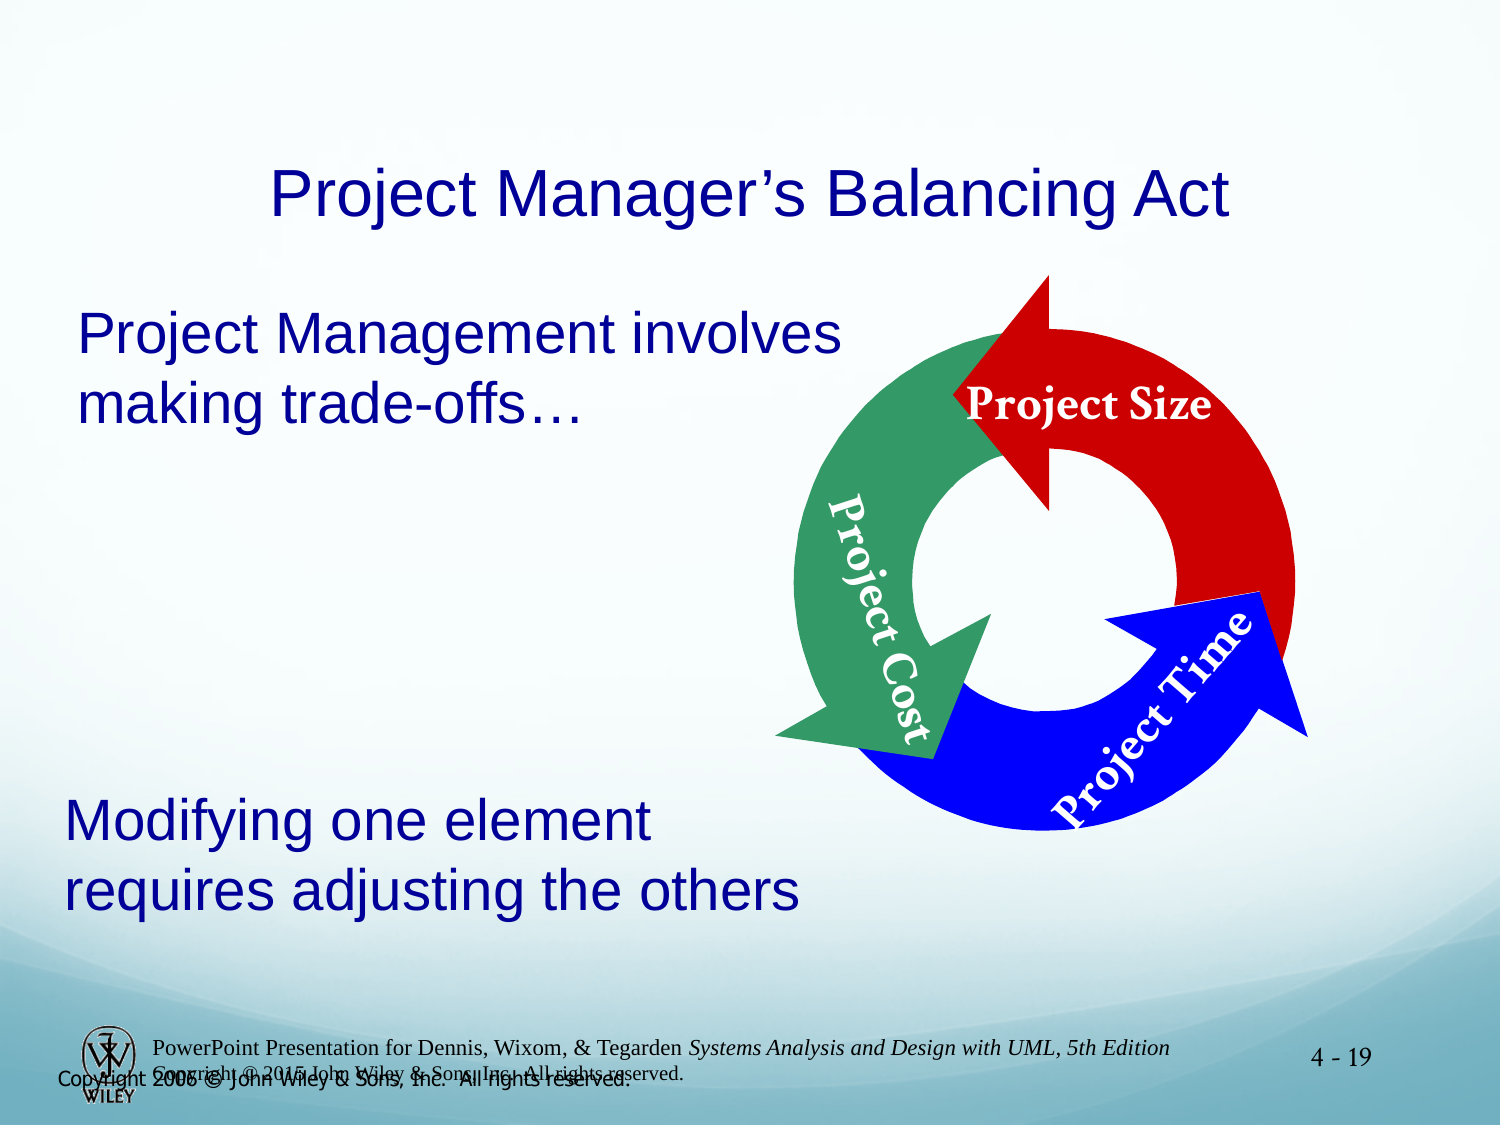

# Project Manager’s Balancing Act

Project Size
Project Cost
Project Time
Project Management involves
making trade-offs…
Modifying one element
requires adjusting the others
4 - 19

Copyright 2006 © John Wiley & Sons, Inc.  All rights reserved.